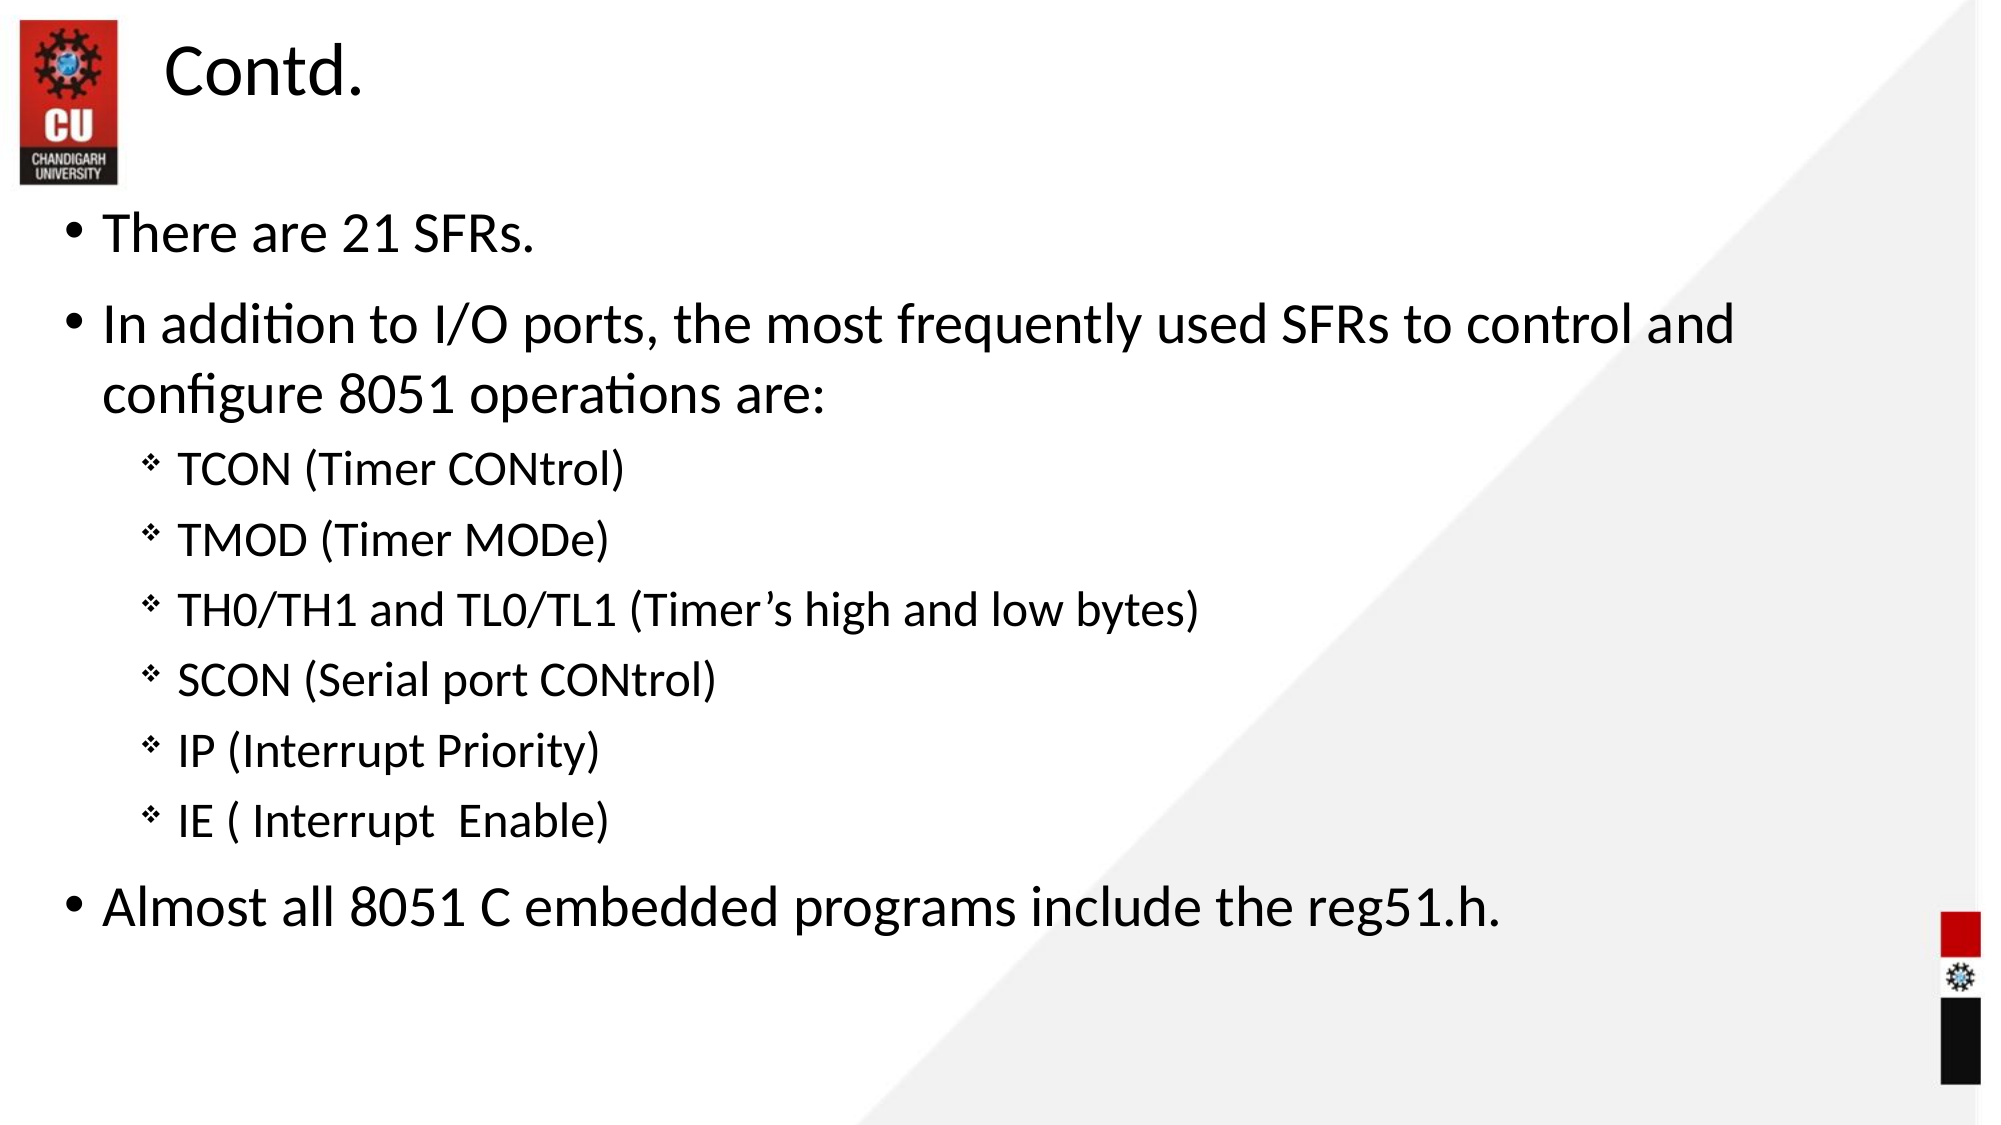

Contd.
There are 21 SFRs.
In addition to I/O ports, the most frequently used SFRs to control and configure 8051 operations are:
TCON (Timer CONtrol)
TMOD (Timer MODe)
TH0/TH1 and TL0/TL1 (Timer’s high and low bytes)
SCON (Serial port CONtrol)
IP (Interrupt Priority)
IE ( Interrupt  Enable)
Almost all 8051 C embedded programs include the reg51.h.